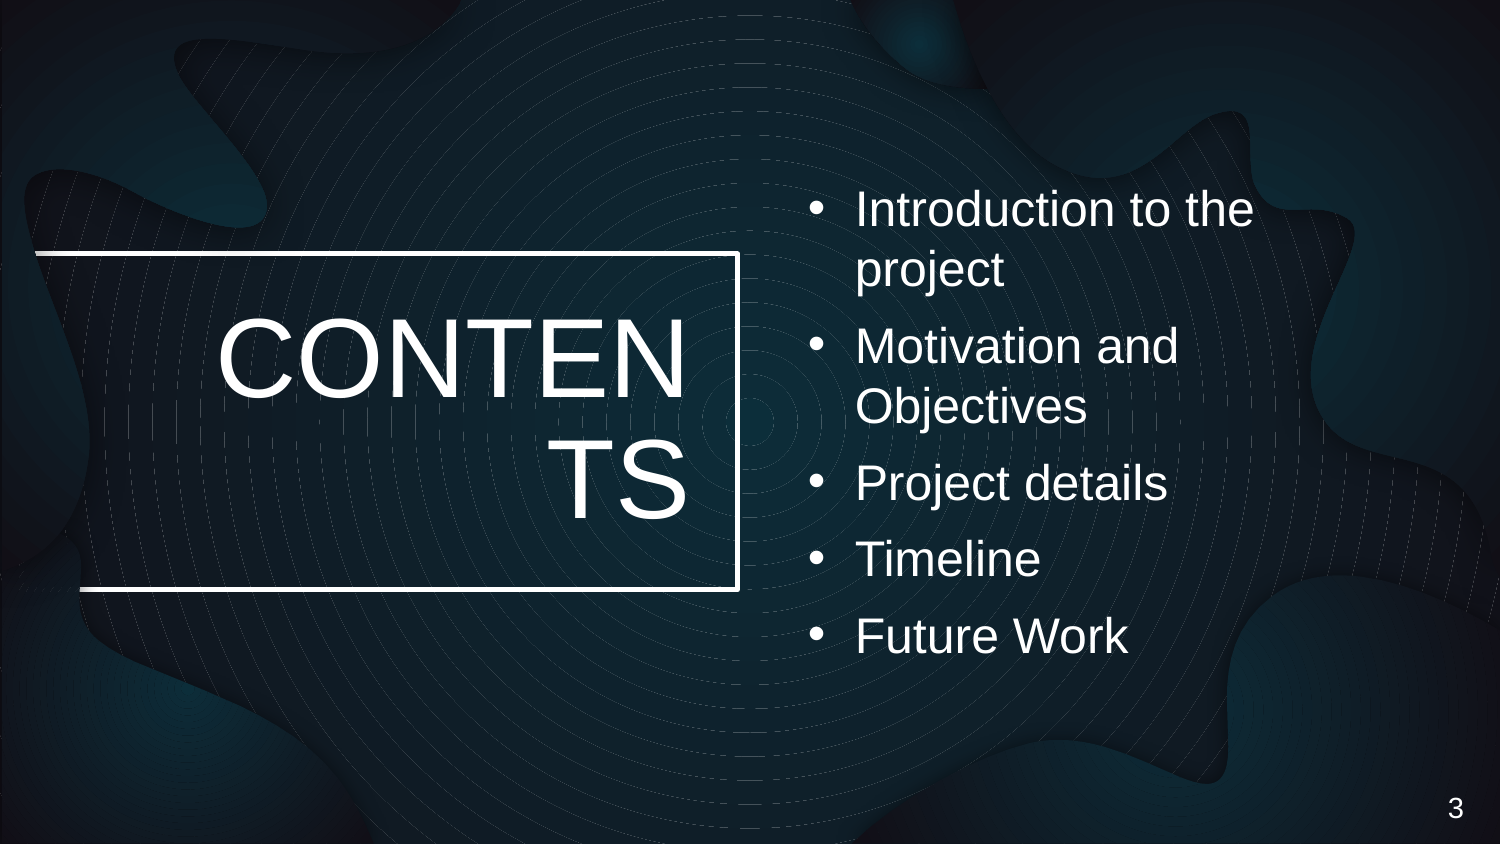

# CONTENTS
Introduction to the project
Motivation and Objectives
Project details
Timeline
Future Work

3